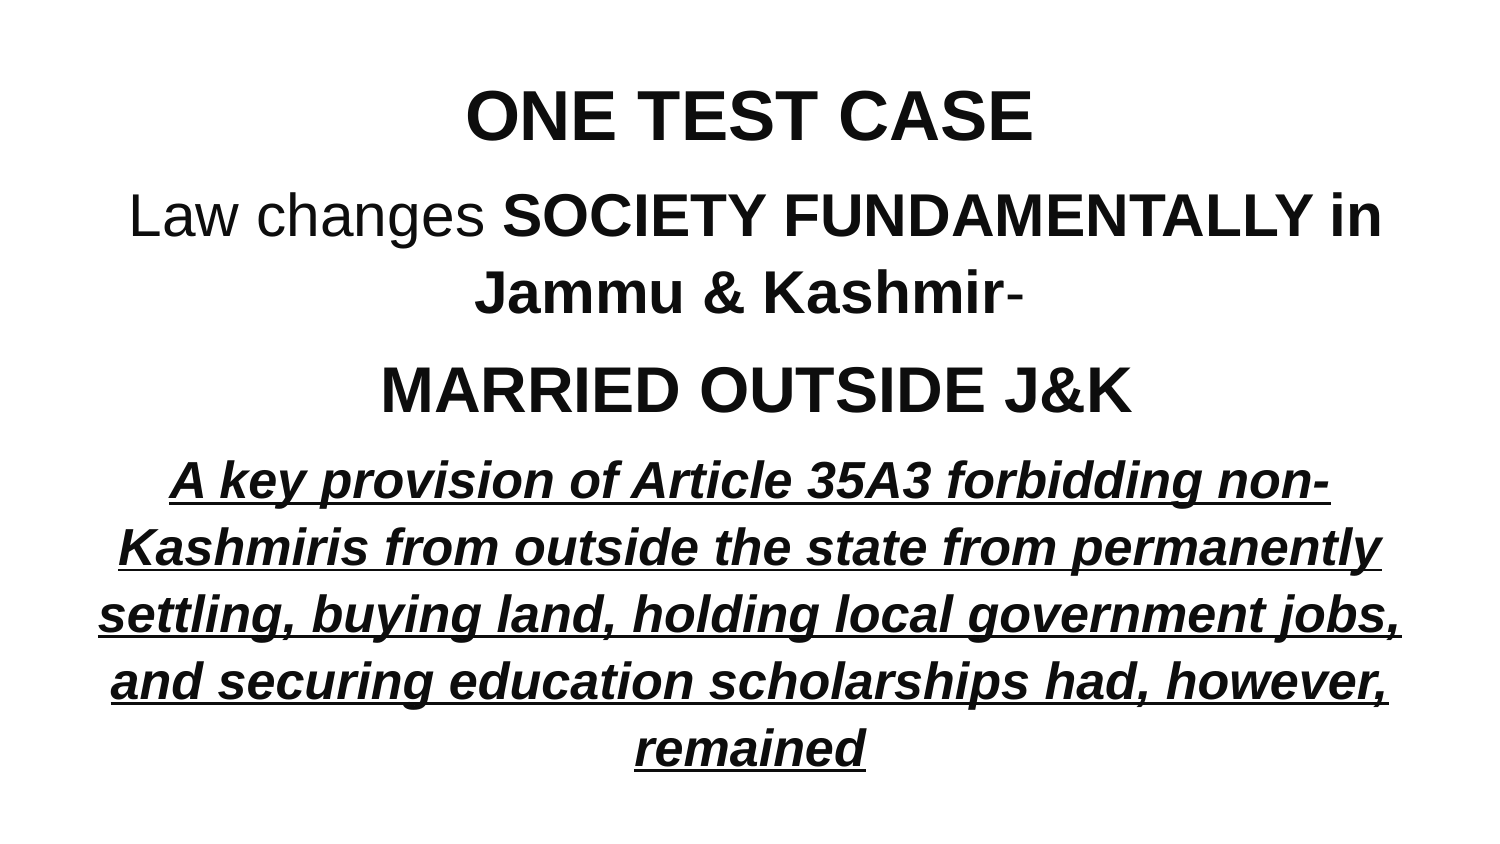

ONE TEST CASE
 Law changes SOCIETY FUNDAMENTALLY in Jammu & Kashmir-
 MARRIED OUTSIDE J&K
A key provision of Article 35A3 forbidding non-Kashmiris from outside the state from permanently settling, buying land, holding local government jobs, and securing education scholarships had, however, remained